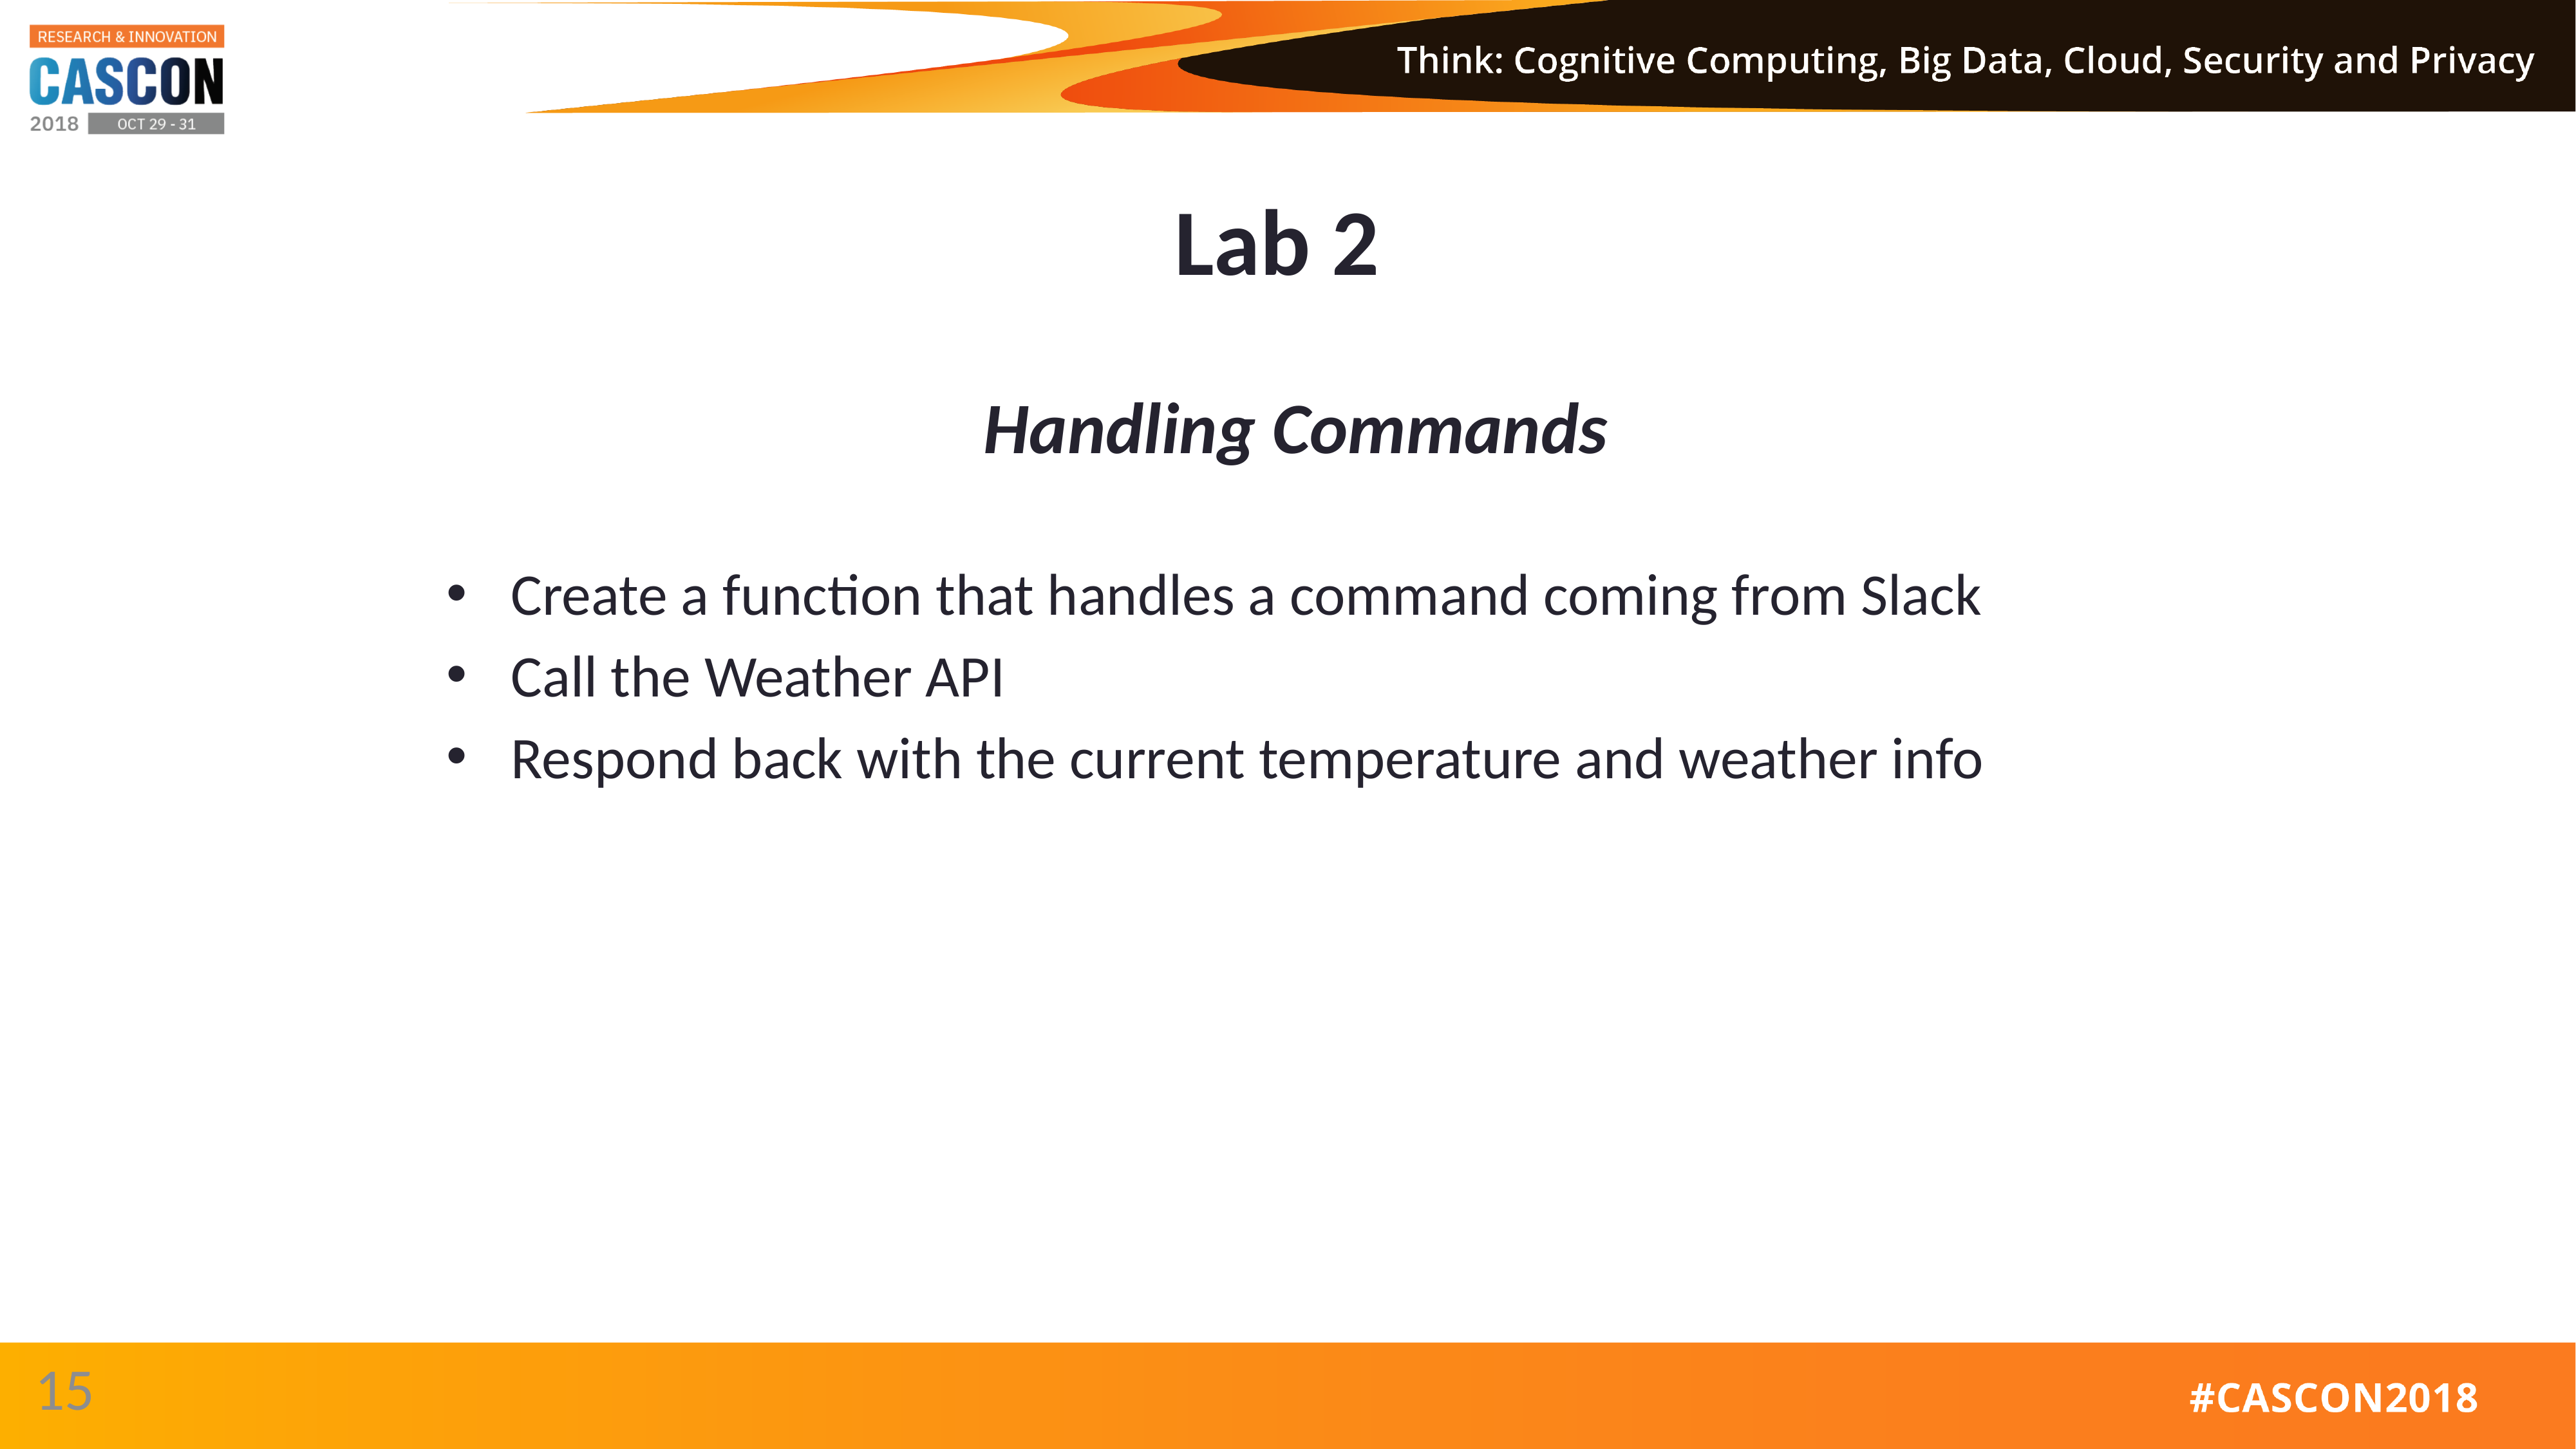

# Lab 2 Handling Commands

Create a function that handles a command coming from Slack
Call the Weather API
Respond back with the current temperature and weather info

15